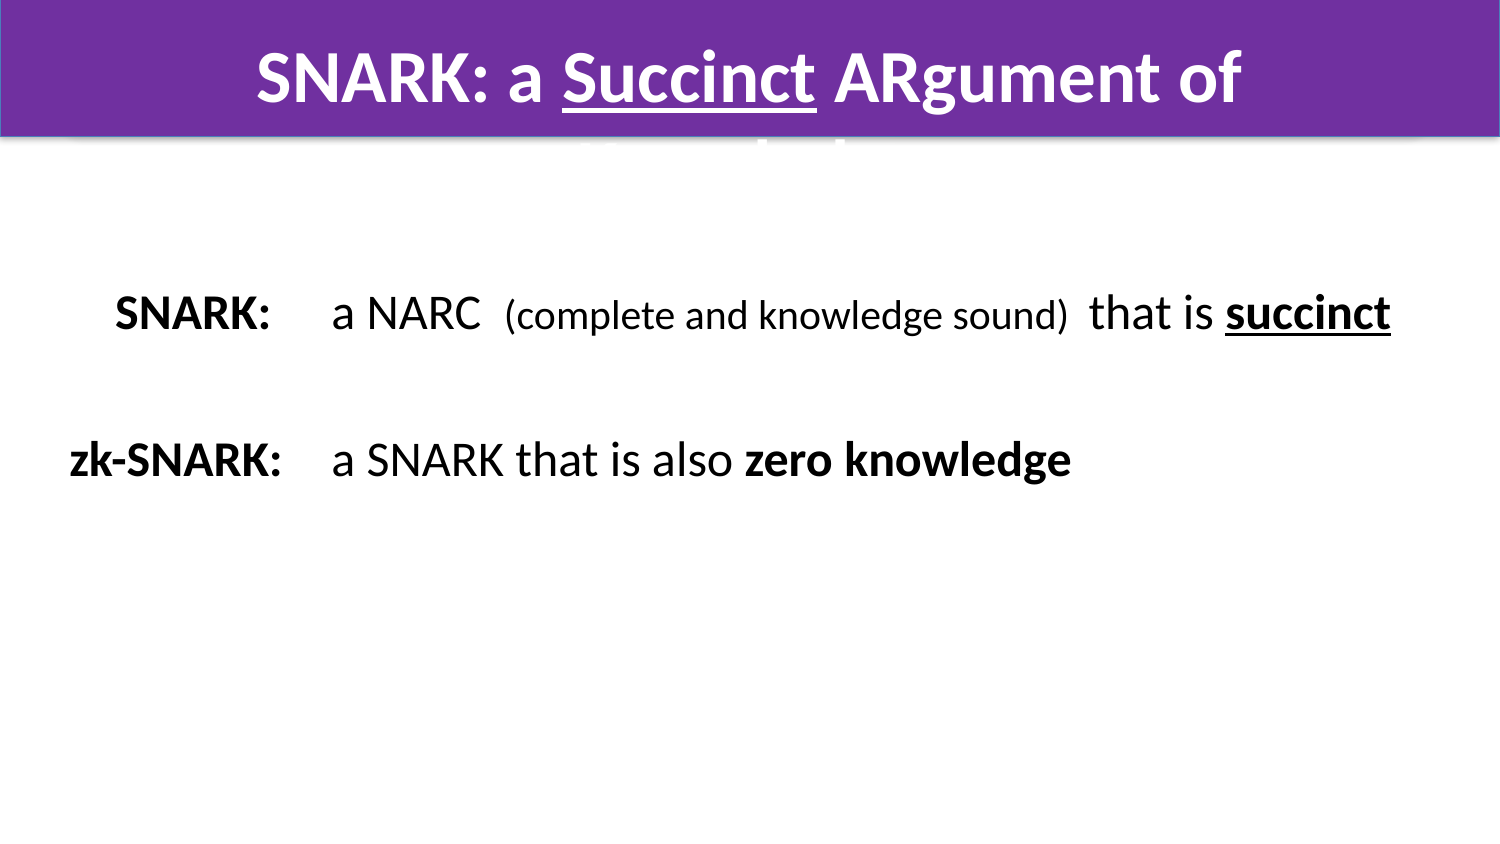

# SNARK: a Succinct ARgument of Knowledge
	SNARK:	a NARC  (complete and knowledge sound)  that is succinct
zk-SNARK:	a SNARK that is also zero knowledge